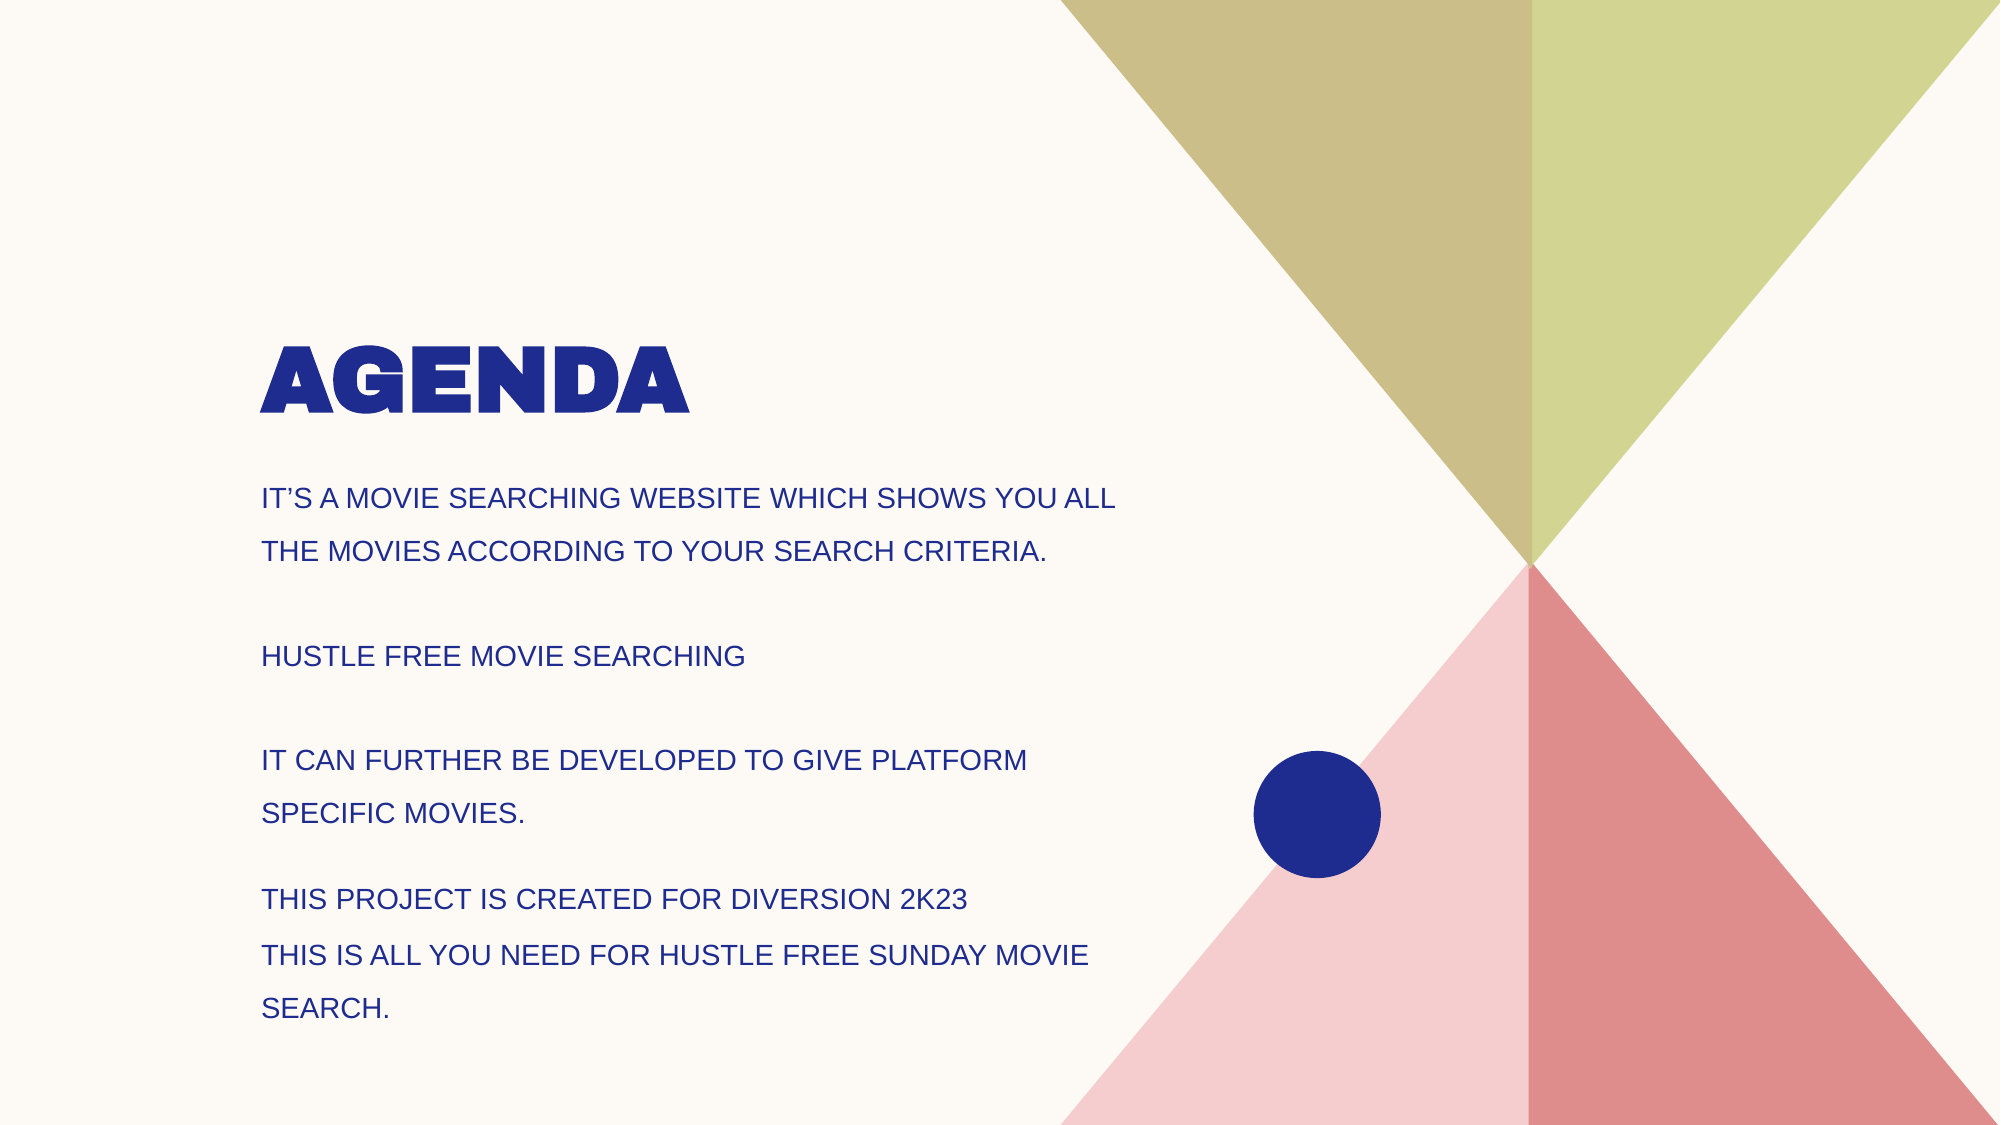

# AGENDA
IT’S A MOVIE SEARCHING WEBSITE WHICH SHOWS YOU ALL THE MOVIES ACCORDING TO YOUR SEARCH CRITERIA.

HUSTLE FREE MOVIE SEARCHING
​
IT CAN FURTHER BE DEVELOPED TO GIVE PLATFORM SPECIFIC MOVIES.
​THIS PROJECT IS CREATED FOR DIVERSION 2K23
THIS IS ALL YOU NEED FOR HUSTLE FREE SUNDAY MOVIE SEARCH.